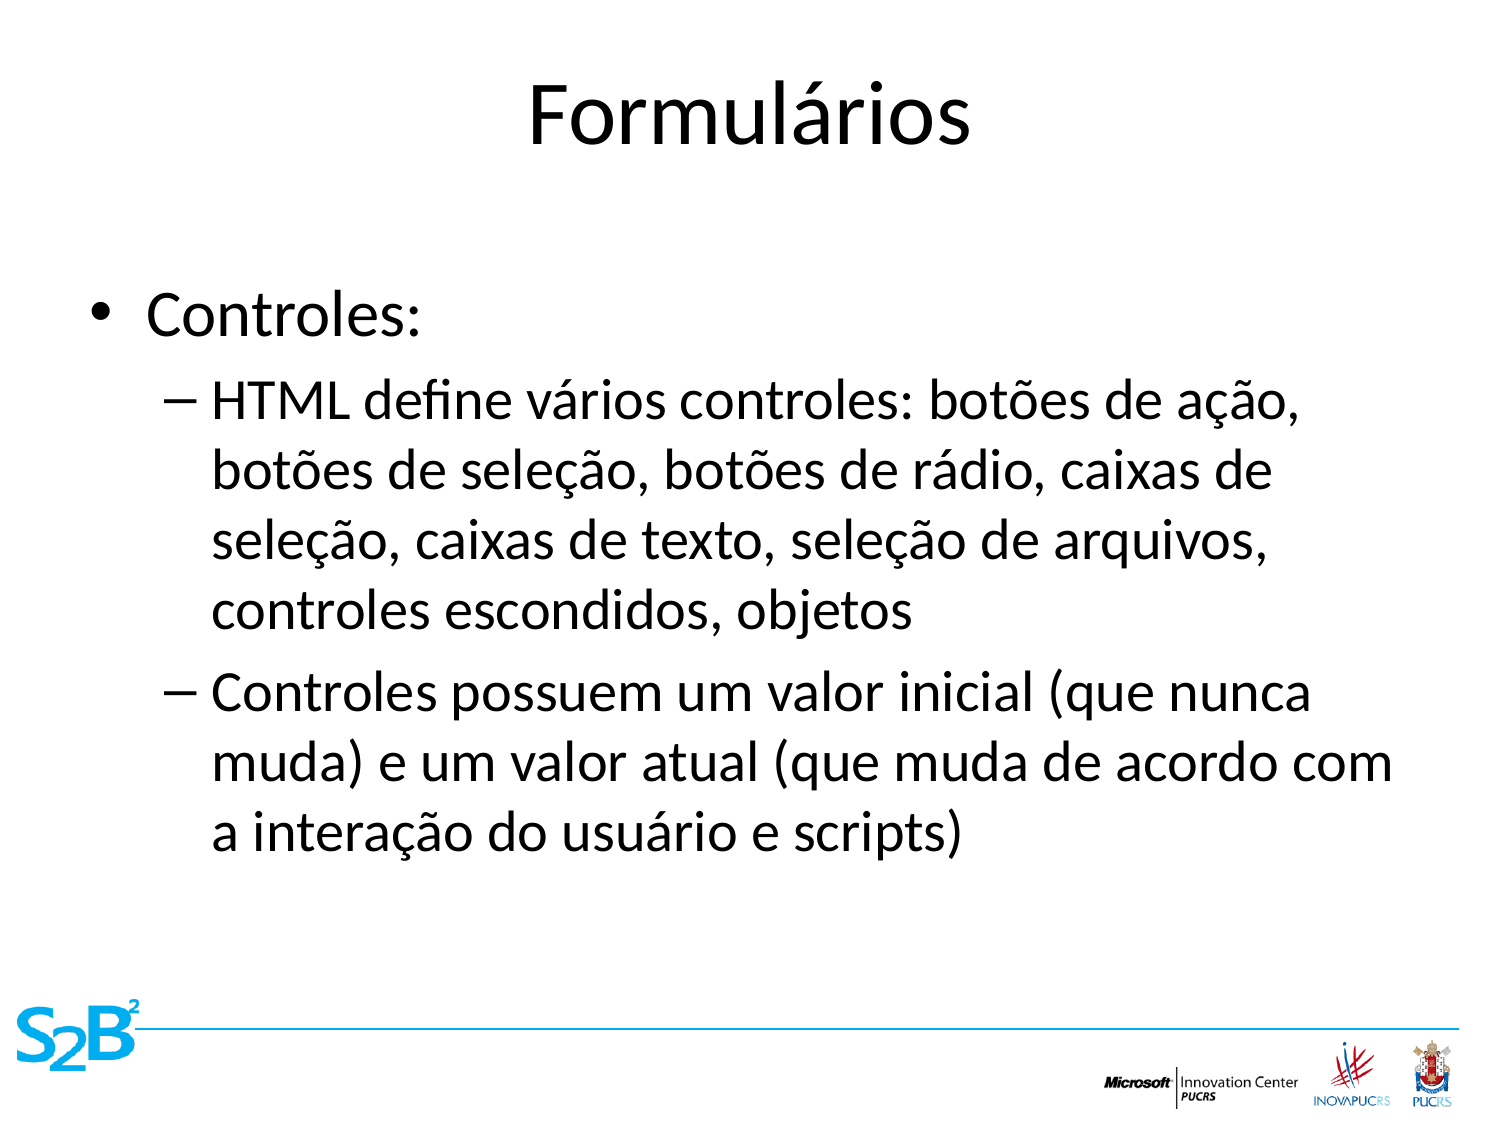

# Formulários
Controles:
HTML define vários controles: botões de ação, botões de seleção, botões de rádio, caixas de seleção, caixas de texto, seleção de arquivos, controles escondidos, objetos
Controles possuem um valor inicial (que nunca muda) e um valor atual (que muda de acordo com a interação do usuário e scripts)